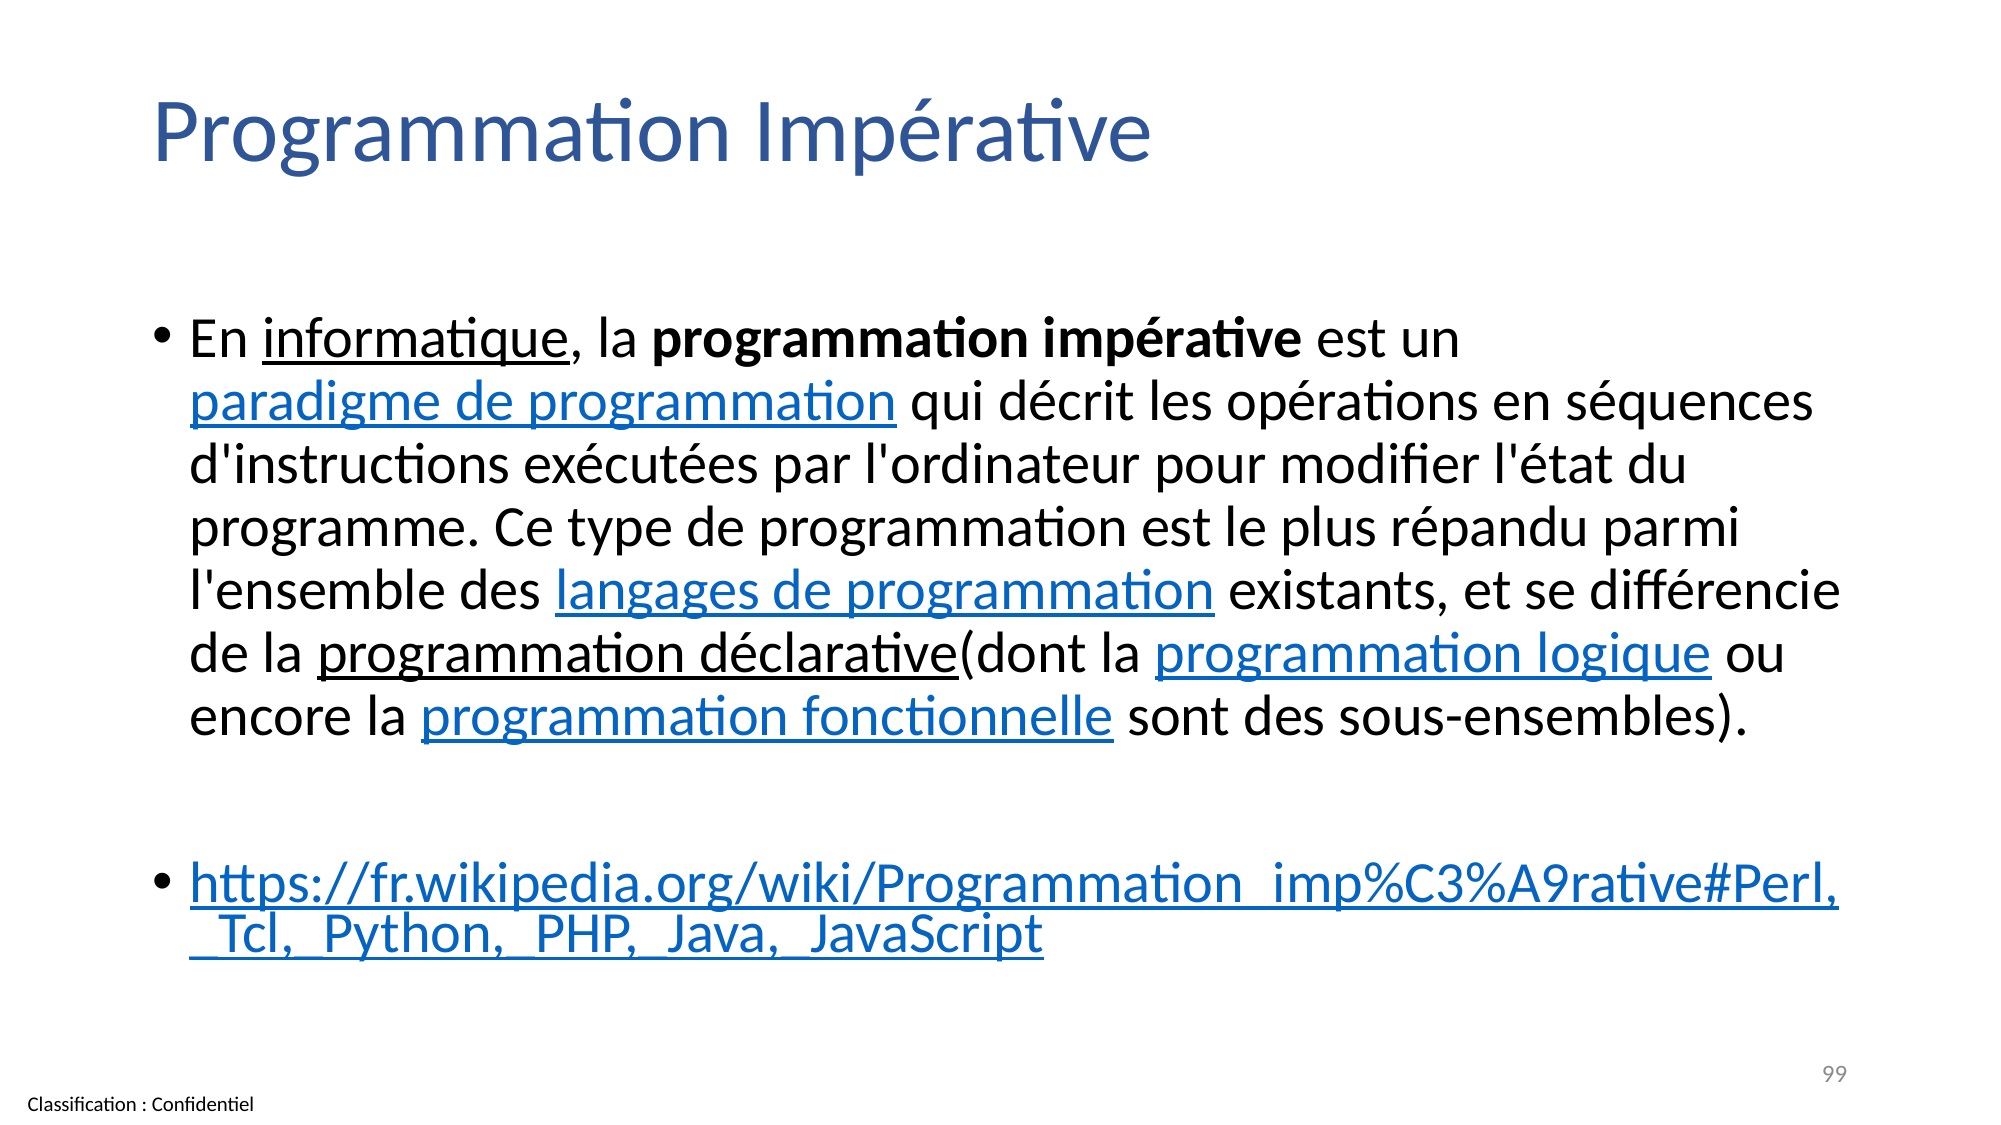

# Programmation Impérative
En informatique, la programmation impérative est un paradigme de programmation qui décrit les opérations en séquences d'instructions exécutées par l'ordinateur pour modifier l'état du programme. Ce type de programmation est le plus répandu parmi l'ensemble des langages de programmation existants, et se différencie de la programmation déclarative(dont la programmation logique ou encore la programmation fonctionnelle sont des sous-ensembles).

https://fr.wikipedia.org/wiki/Programmation_imp%C3%A9rative#Perl,_Tcl,_Python,_PHP,_Java,_JavaScript

99